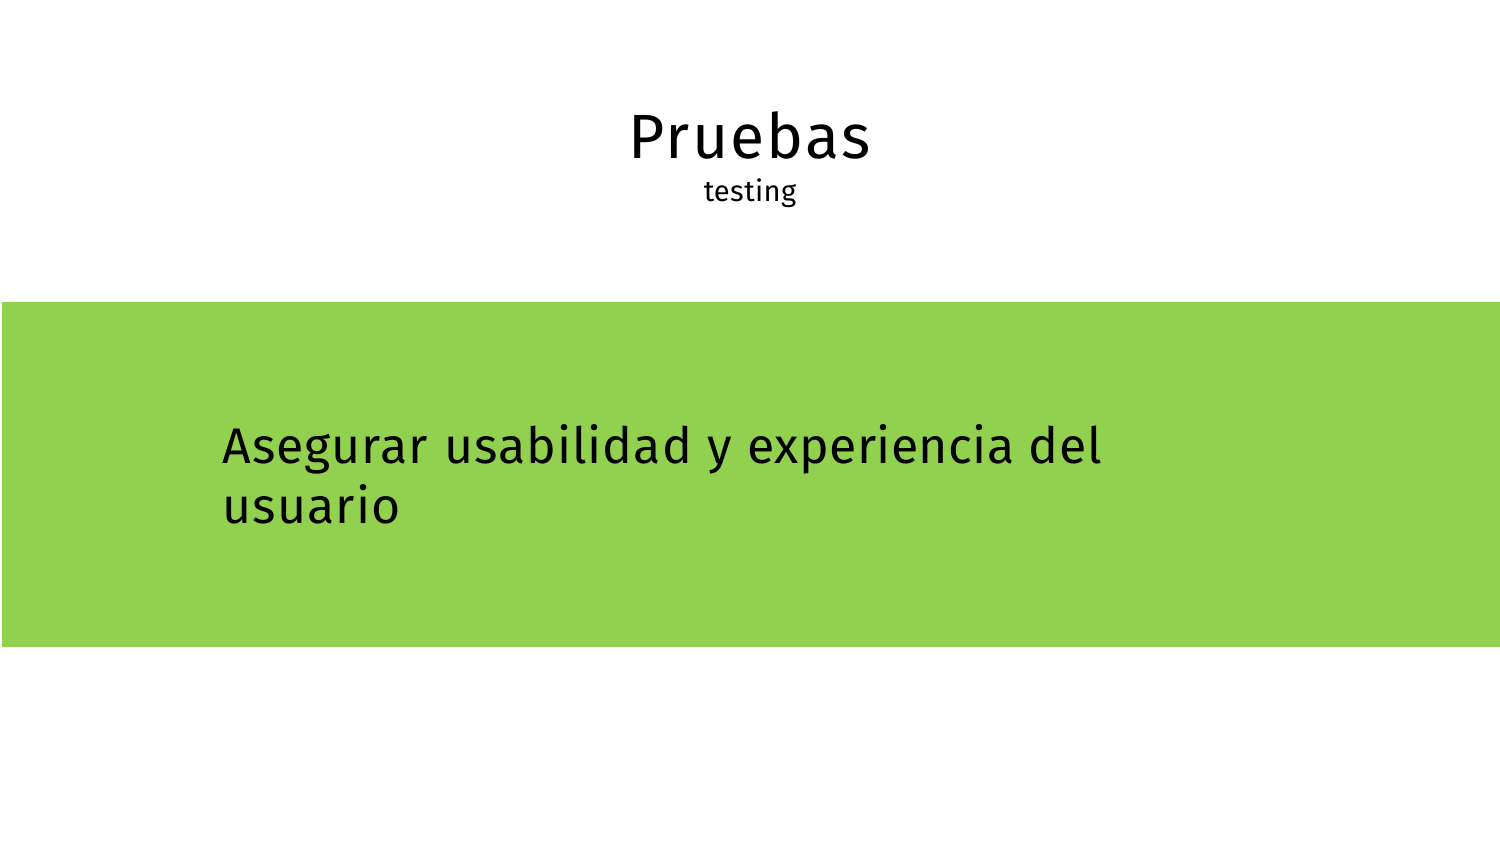

# Pruebas
testing
Asegurar usabilidad y experiencia del usuario